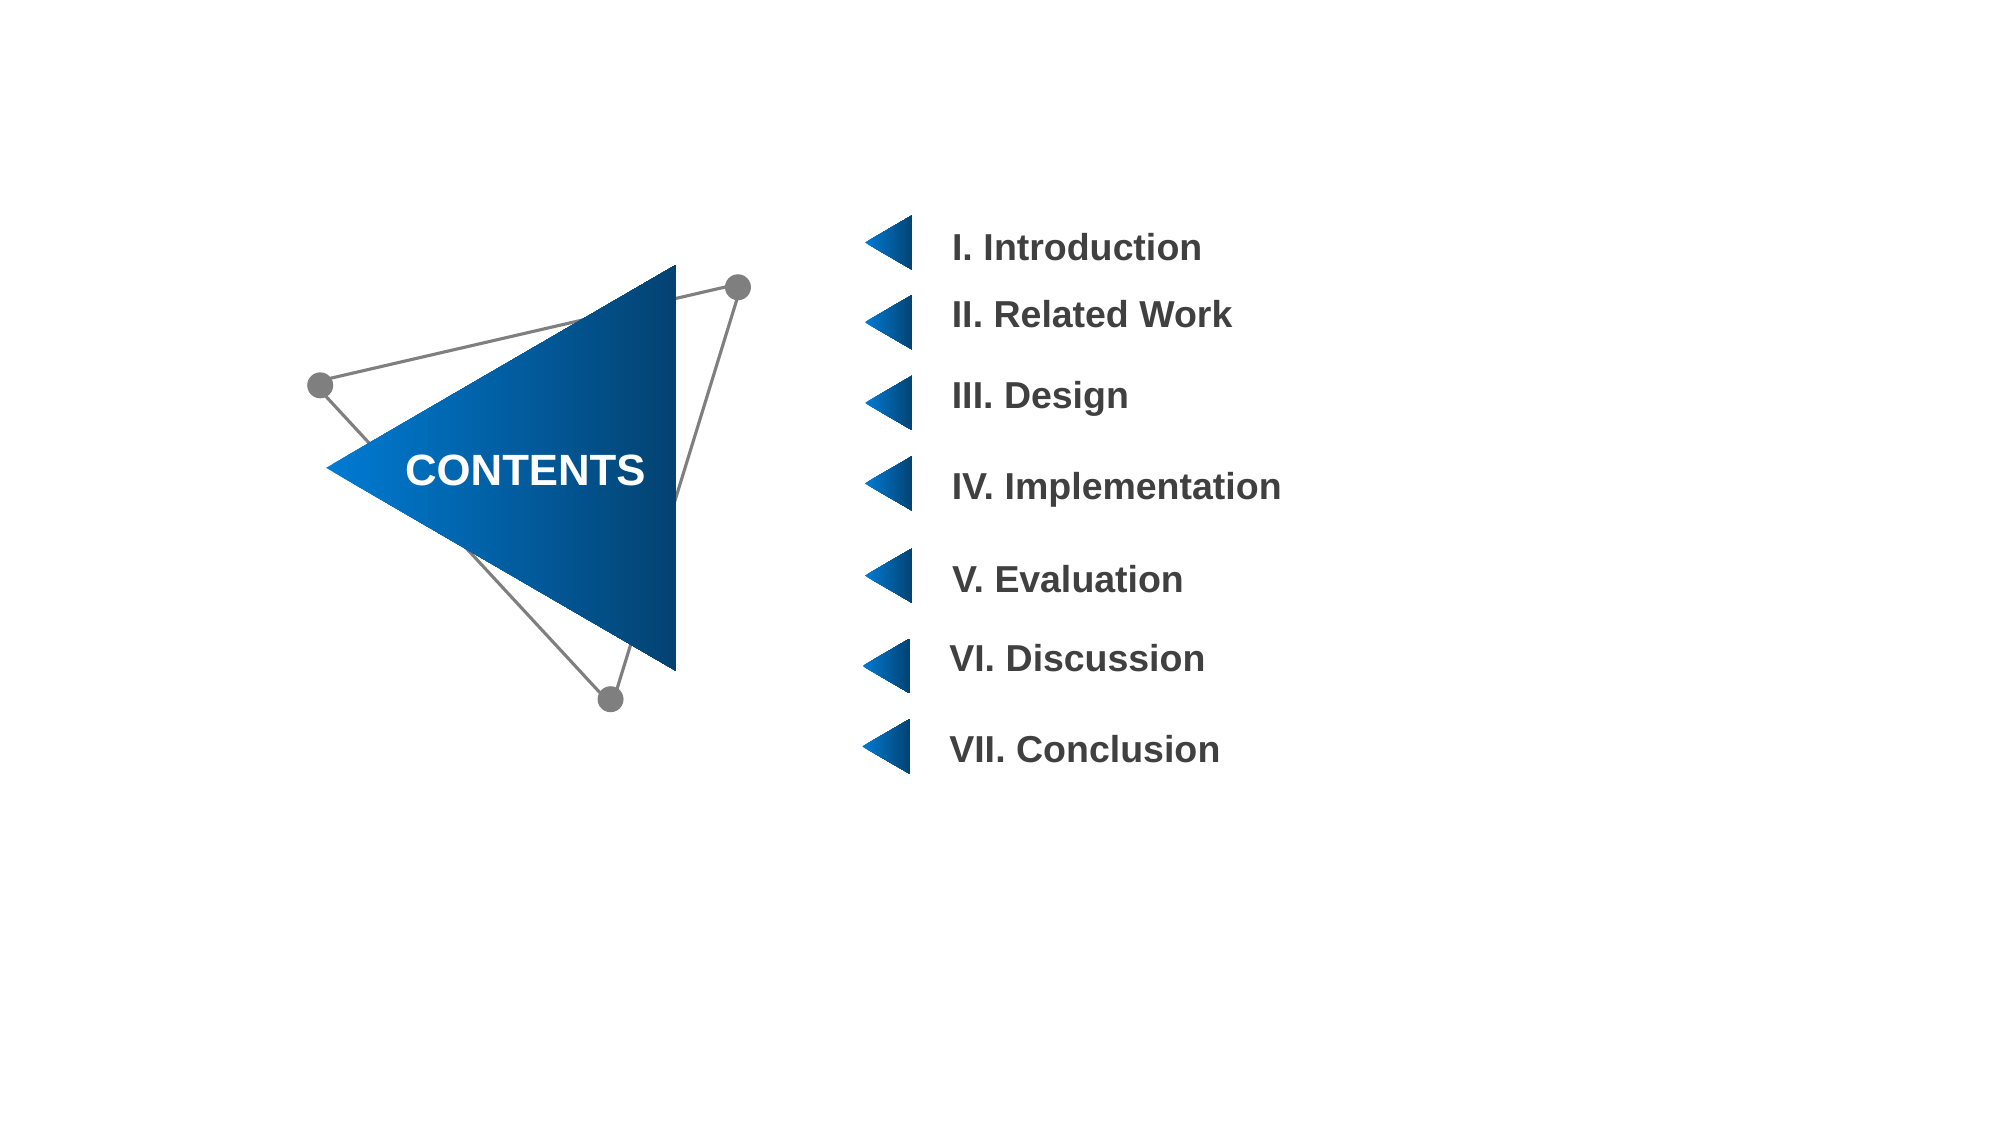

I. Introduction

II. Related Work

III. Design

CONTENTS
IV. Implementation

V. Evaluation

VI. Discussion

VII. Conclusion